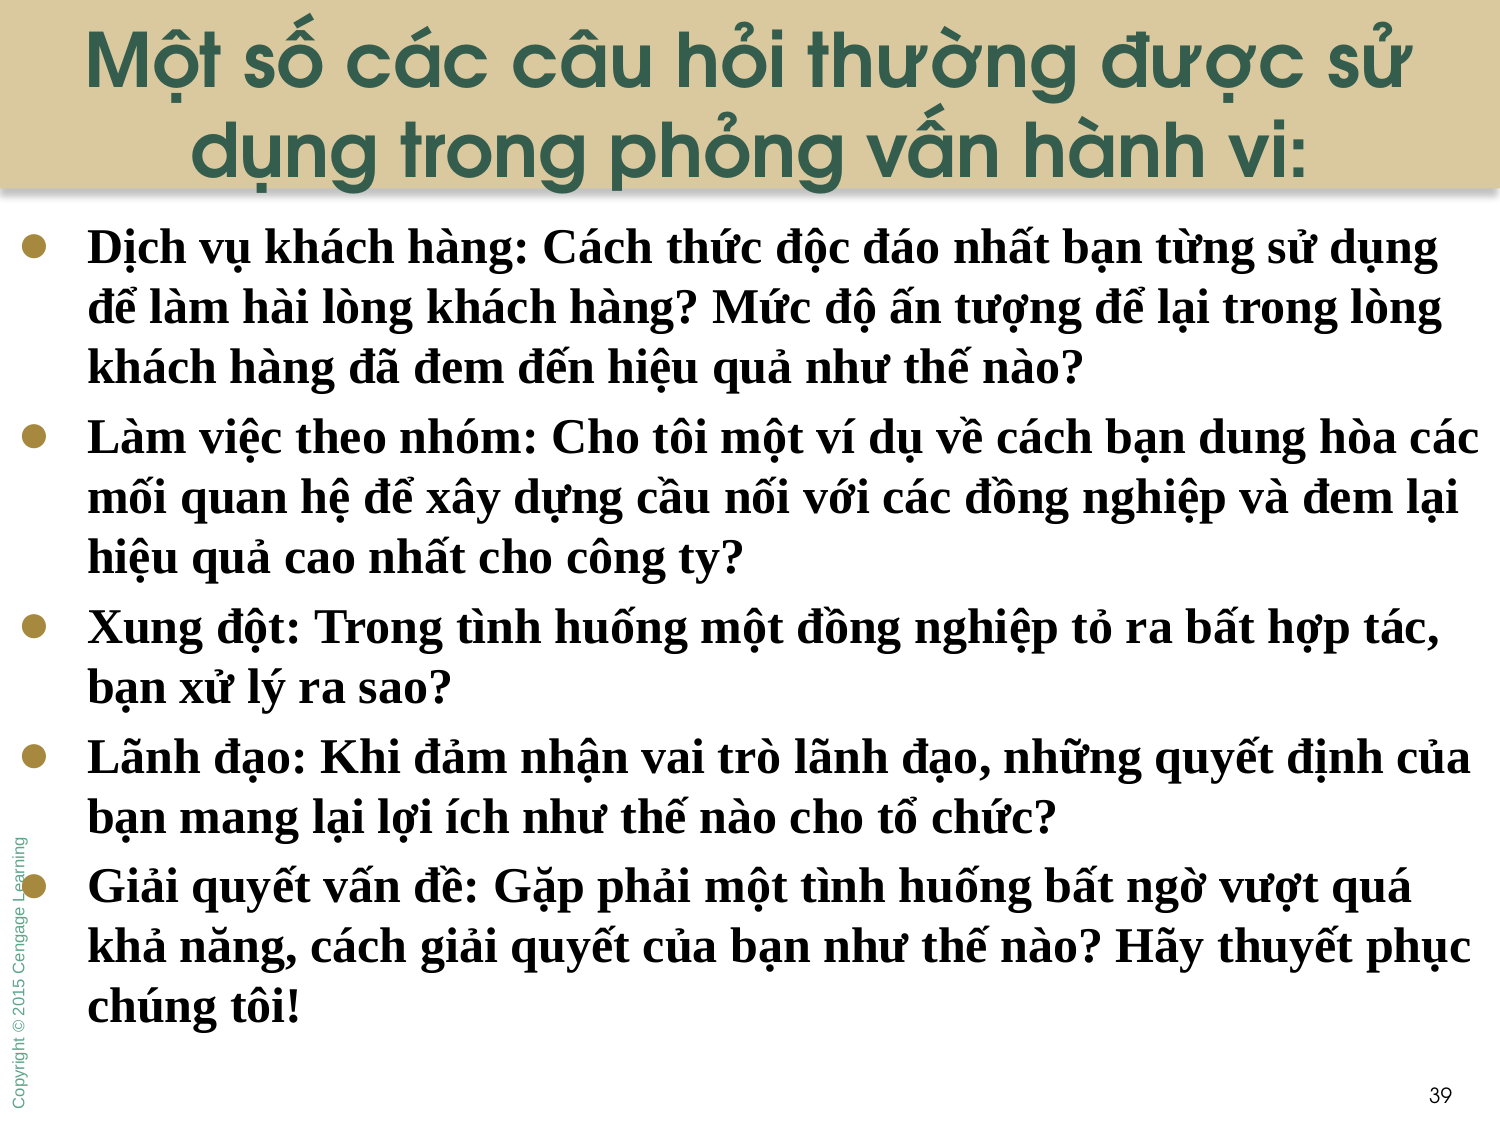

# Một số các câu hỏi thường được sử dụng trong phỏng vấn hành vi:
Dịch vụ khách hàng: Cách thức độc đáo nhất bạn từng sử dụng để làm hài lòng khách hàng? Mức độ ấn tượng để lại trong lòng khách hàng đã đem đến hiệu quả như thế nào?
Làm việc theo nhóm: Cho tôi một ví dụ về cách bạn dung hòa các mối quan hệ để xây dựng cầu nối với các đồng nghiệp và đem lại hiệu quả cao nhất cho công ty?
Xung đột: Trong tình huống một đồng nghiệp tỏ ra bất hợp tác, bạn xử lý ra sao?
Lãnh đạo: Khi đảm nhận vai trò lãnh đạo, những quyết định của bạn mang lại lợi ích như thế nào cho tổ chức?
Giải quyết vấn đề: Gặp phải một tình huống bất ngờ vượt quá khả năng, cách giải quyết của bạn như thế nào? Hãy thuyết phục chúng tôi!